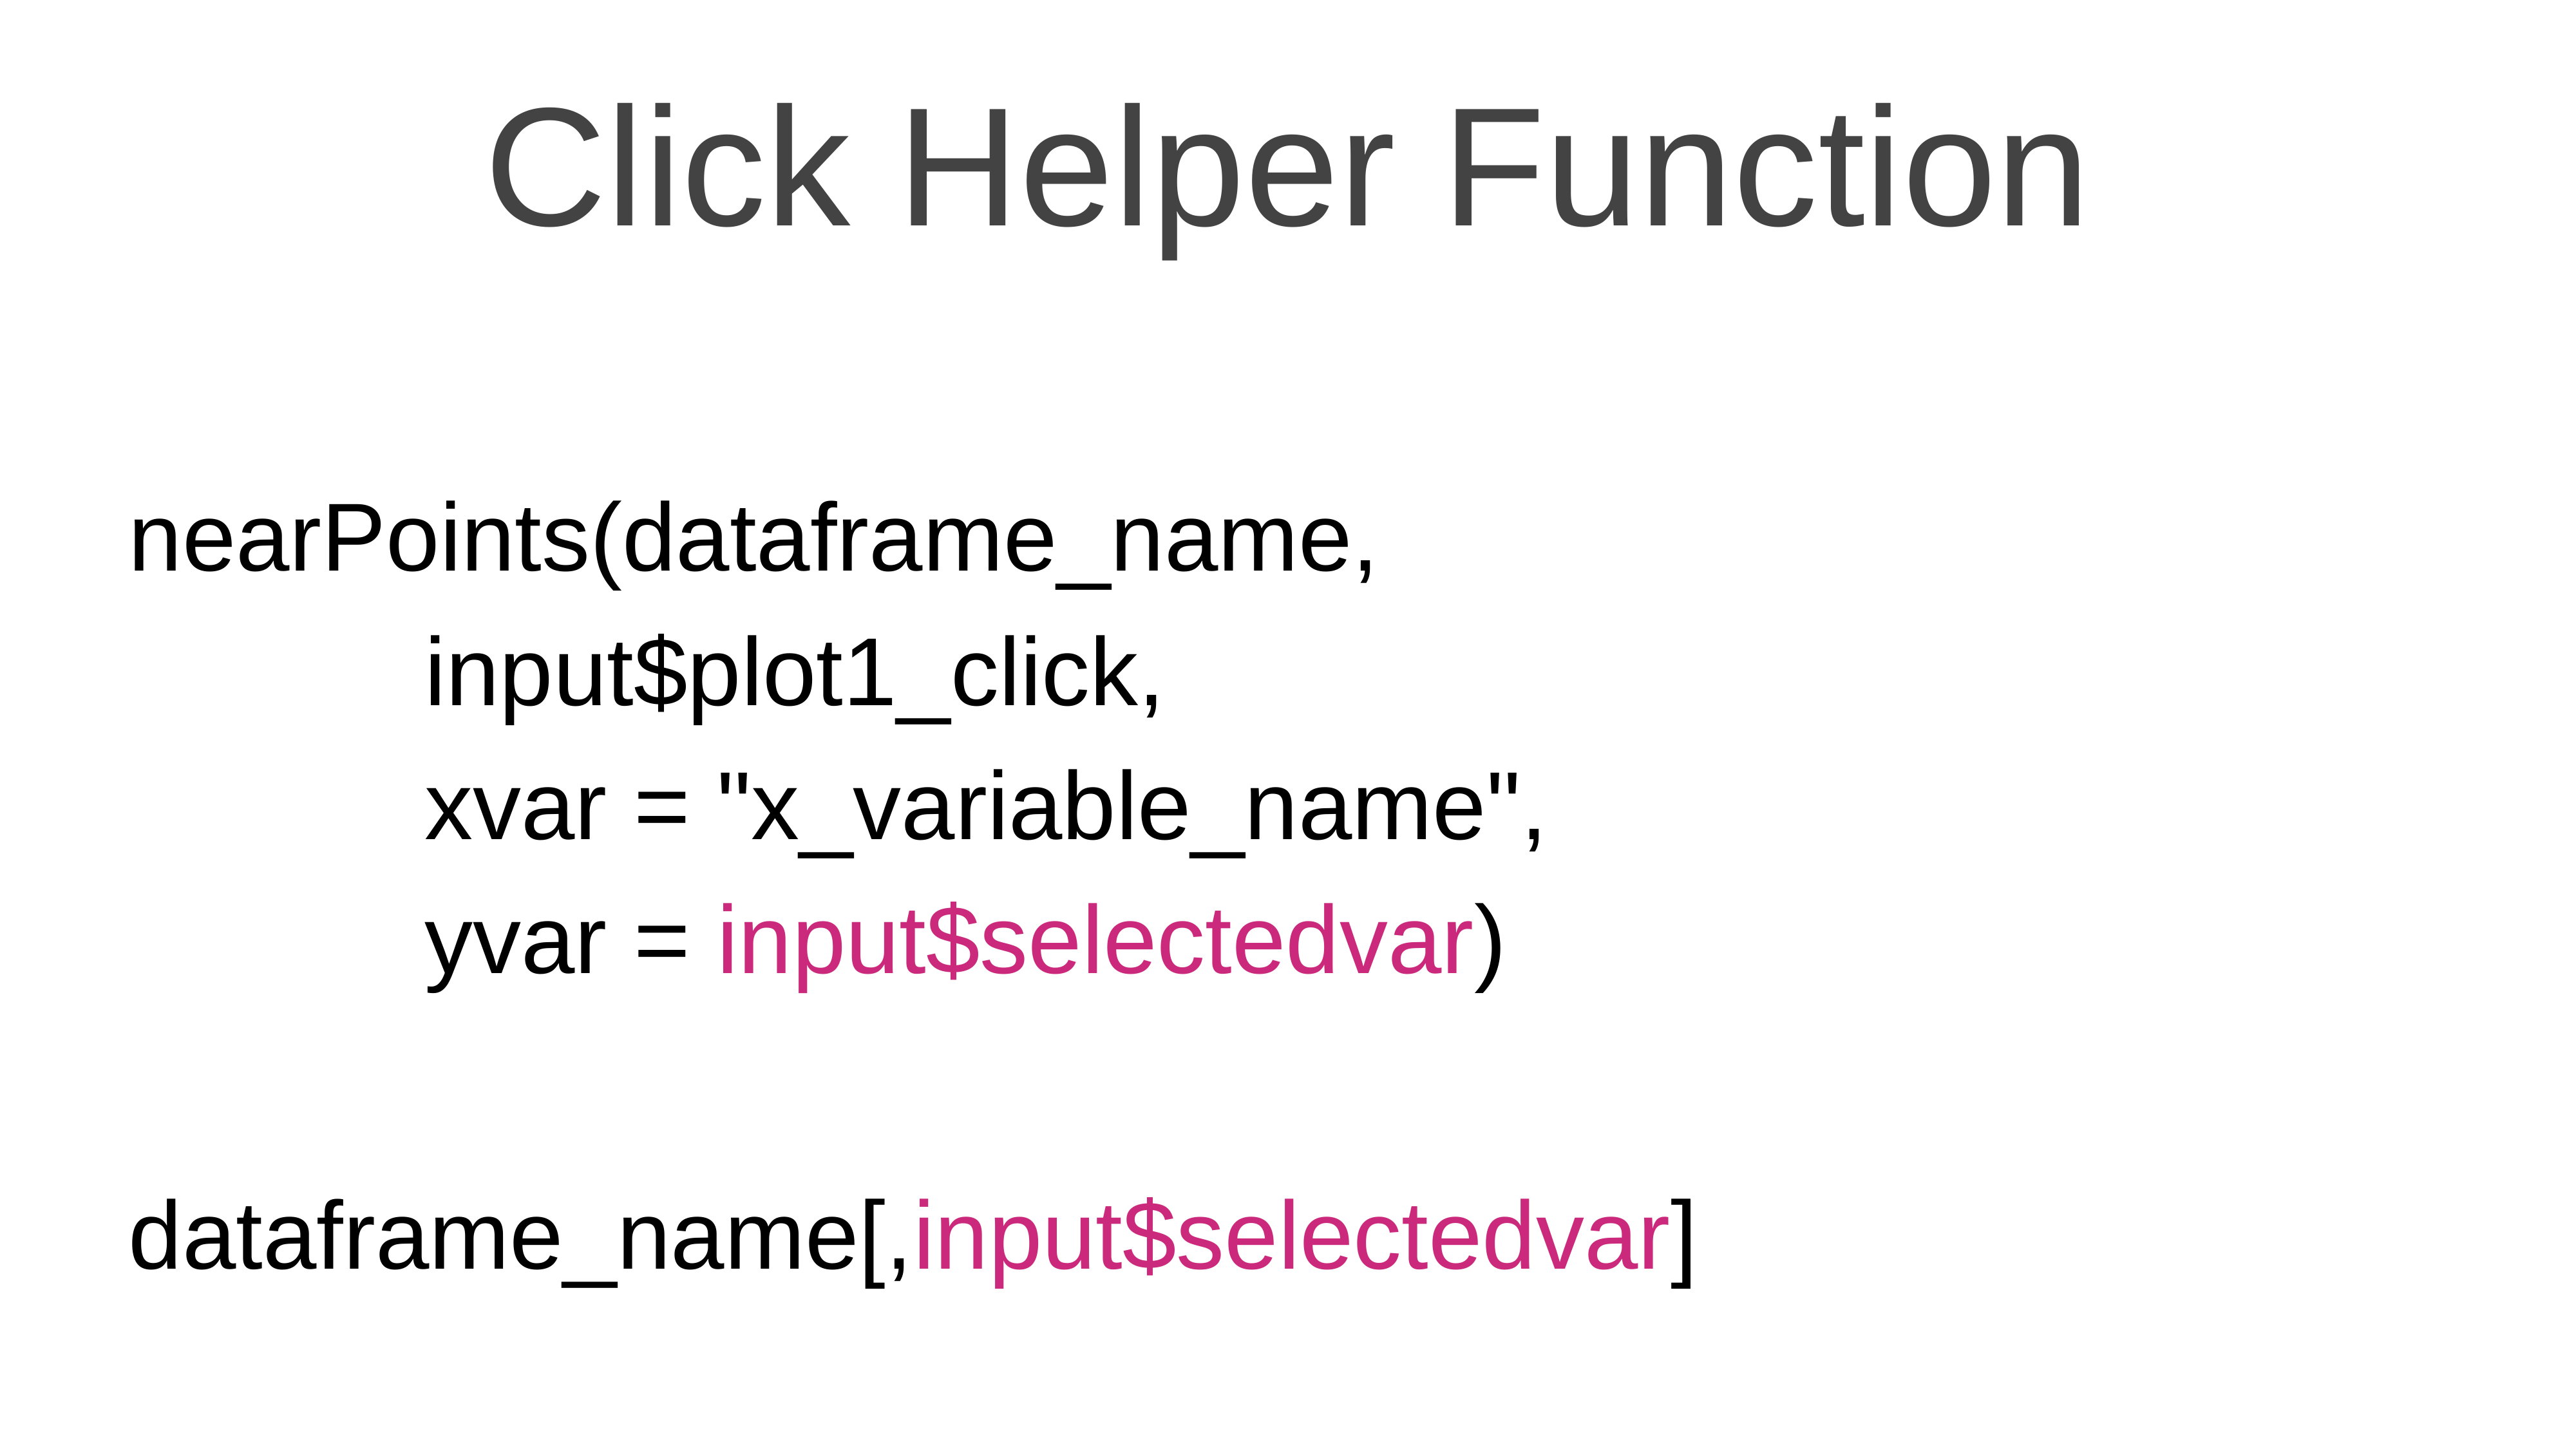

Click Helper Function
nearPoints(dataframe_name,
           input$plot1_click,
           xvar = "x_variable_name",
           yvar = input$selectedvar)
dataframe_name[,input$selectedvar]